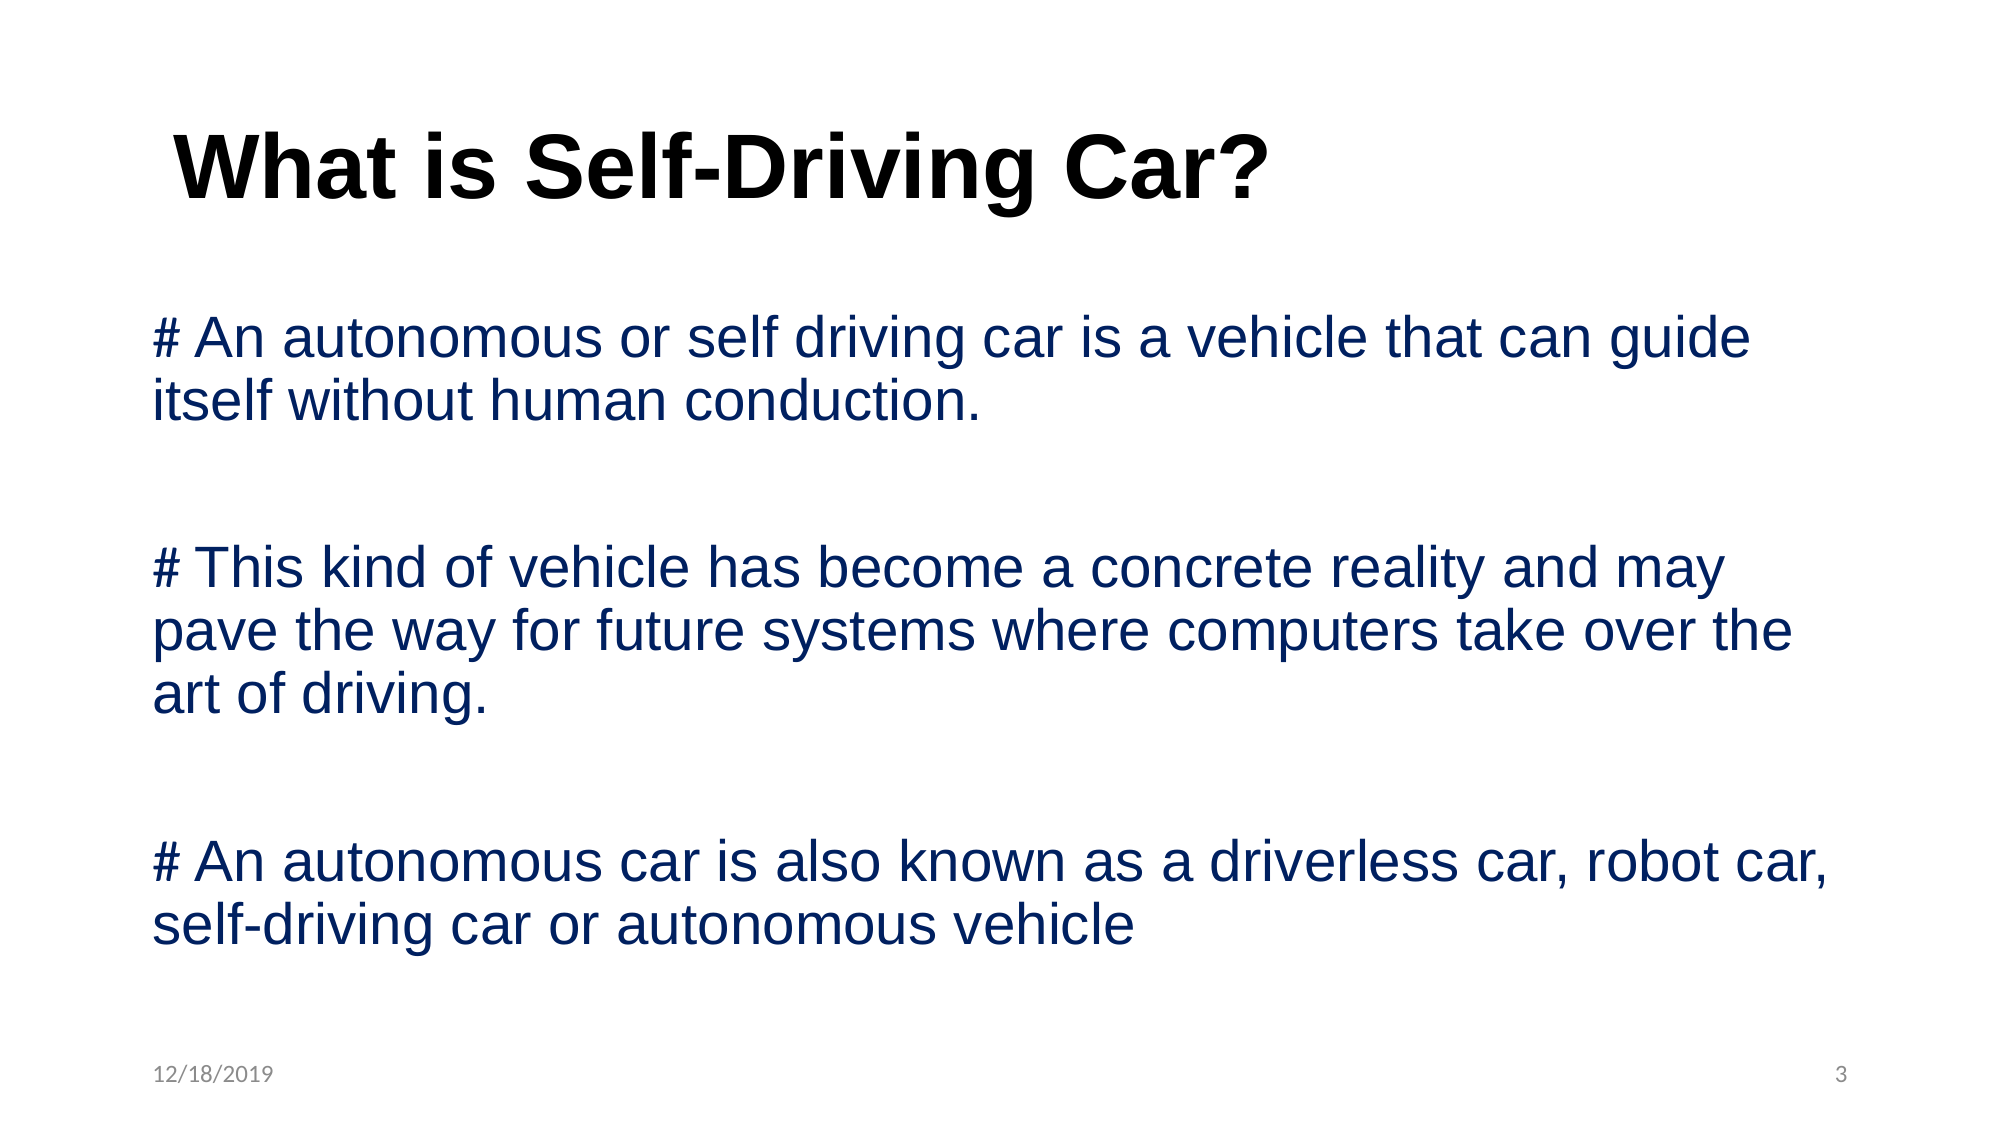

# What is Self-Driving Car?
# An autonomous or self driving car is a vehicle that can guide itself without human conduction.

# This kind of vehicle has become a concrete reality and may pave the way for future systems where computers take over the art of driving.

# An autonomous car is also known as a driverless car, robot car, self-driving car or autonomous vehicle
12/18/2019
3